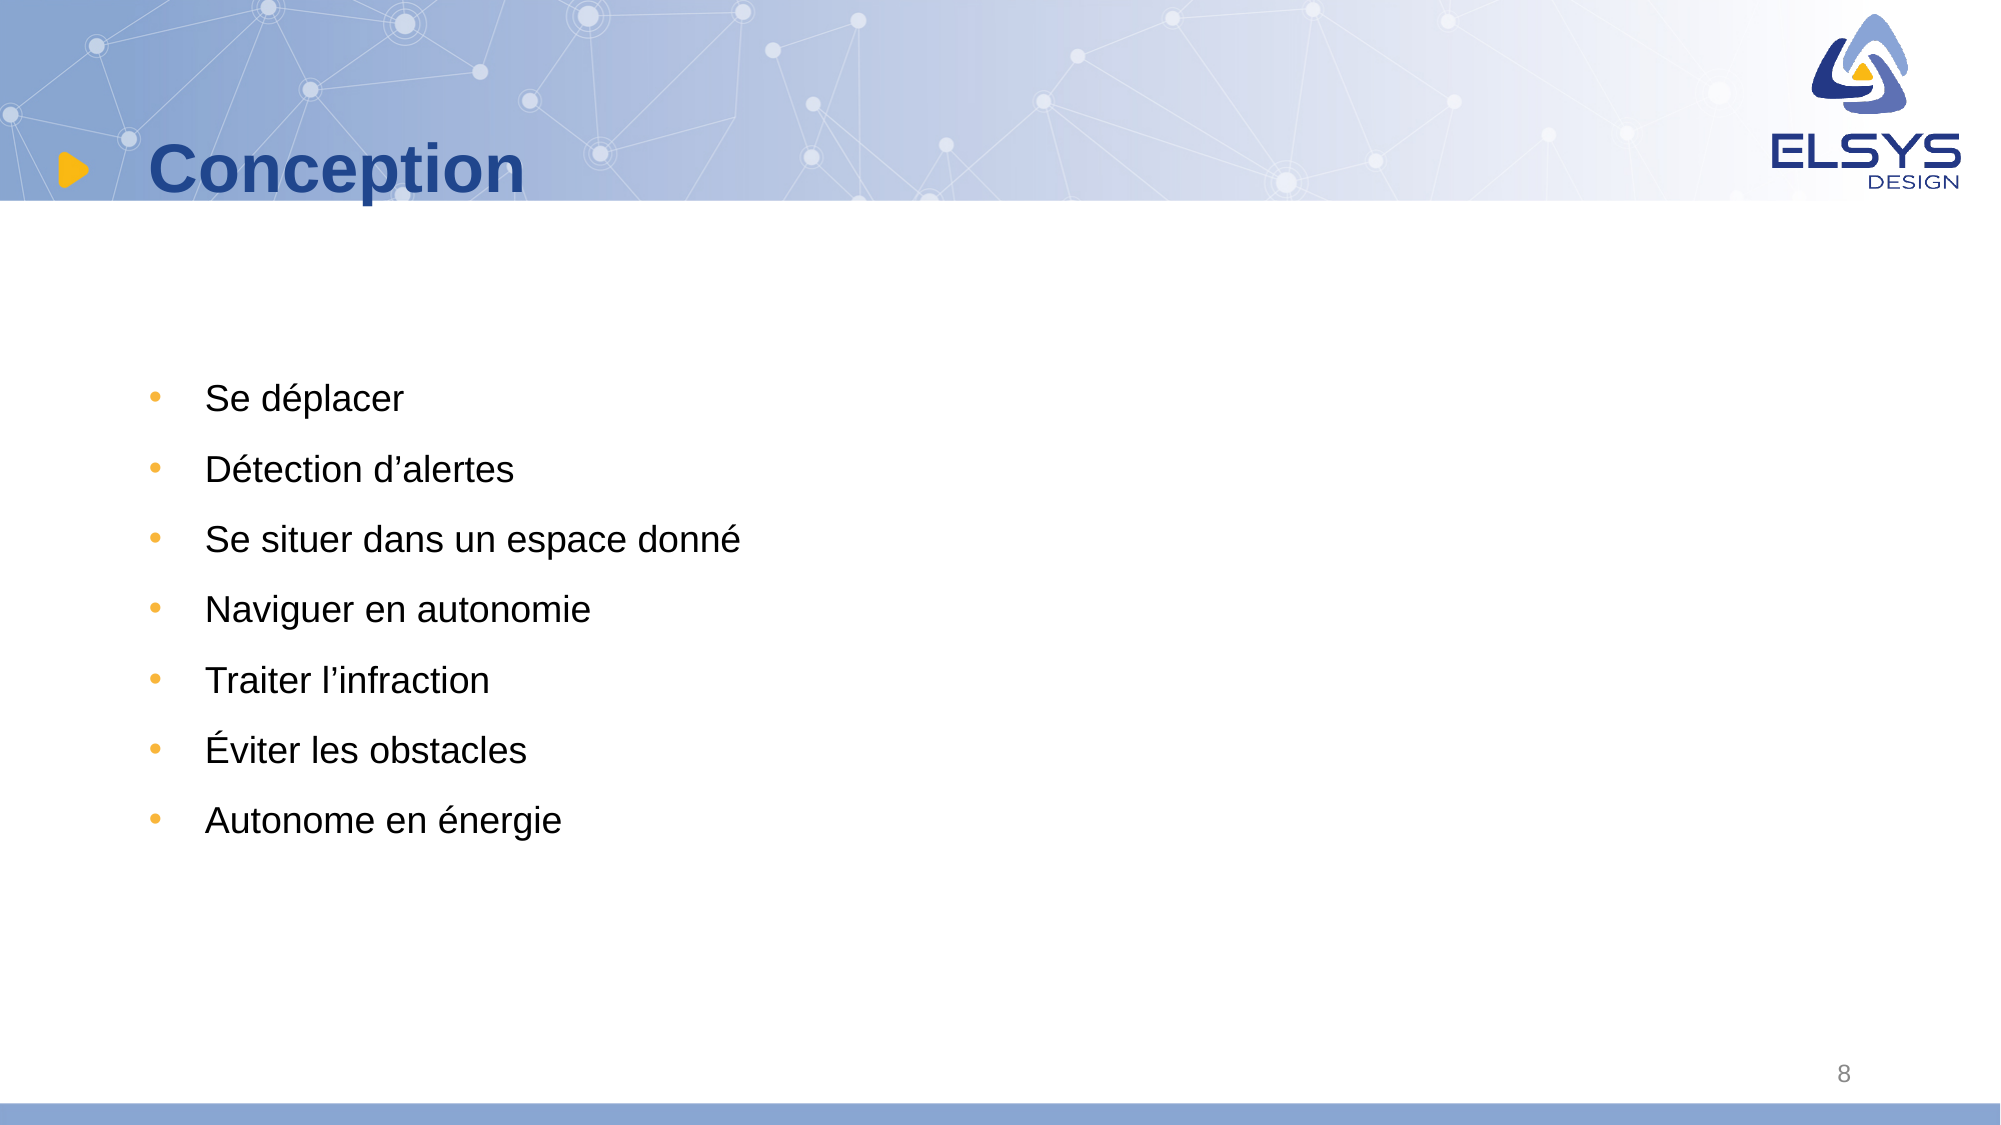

# Conception
Se déplacer
Détection d’alertes
Se situer dans un espace donné
Naviguer en autonomie
Traiter l’infraction
Éviter les obstacles
Autonome en énergie

8